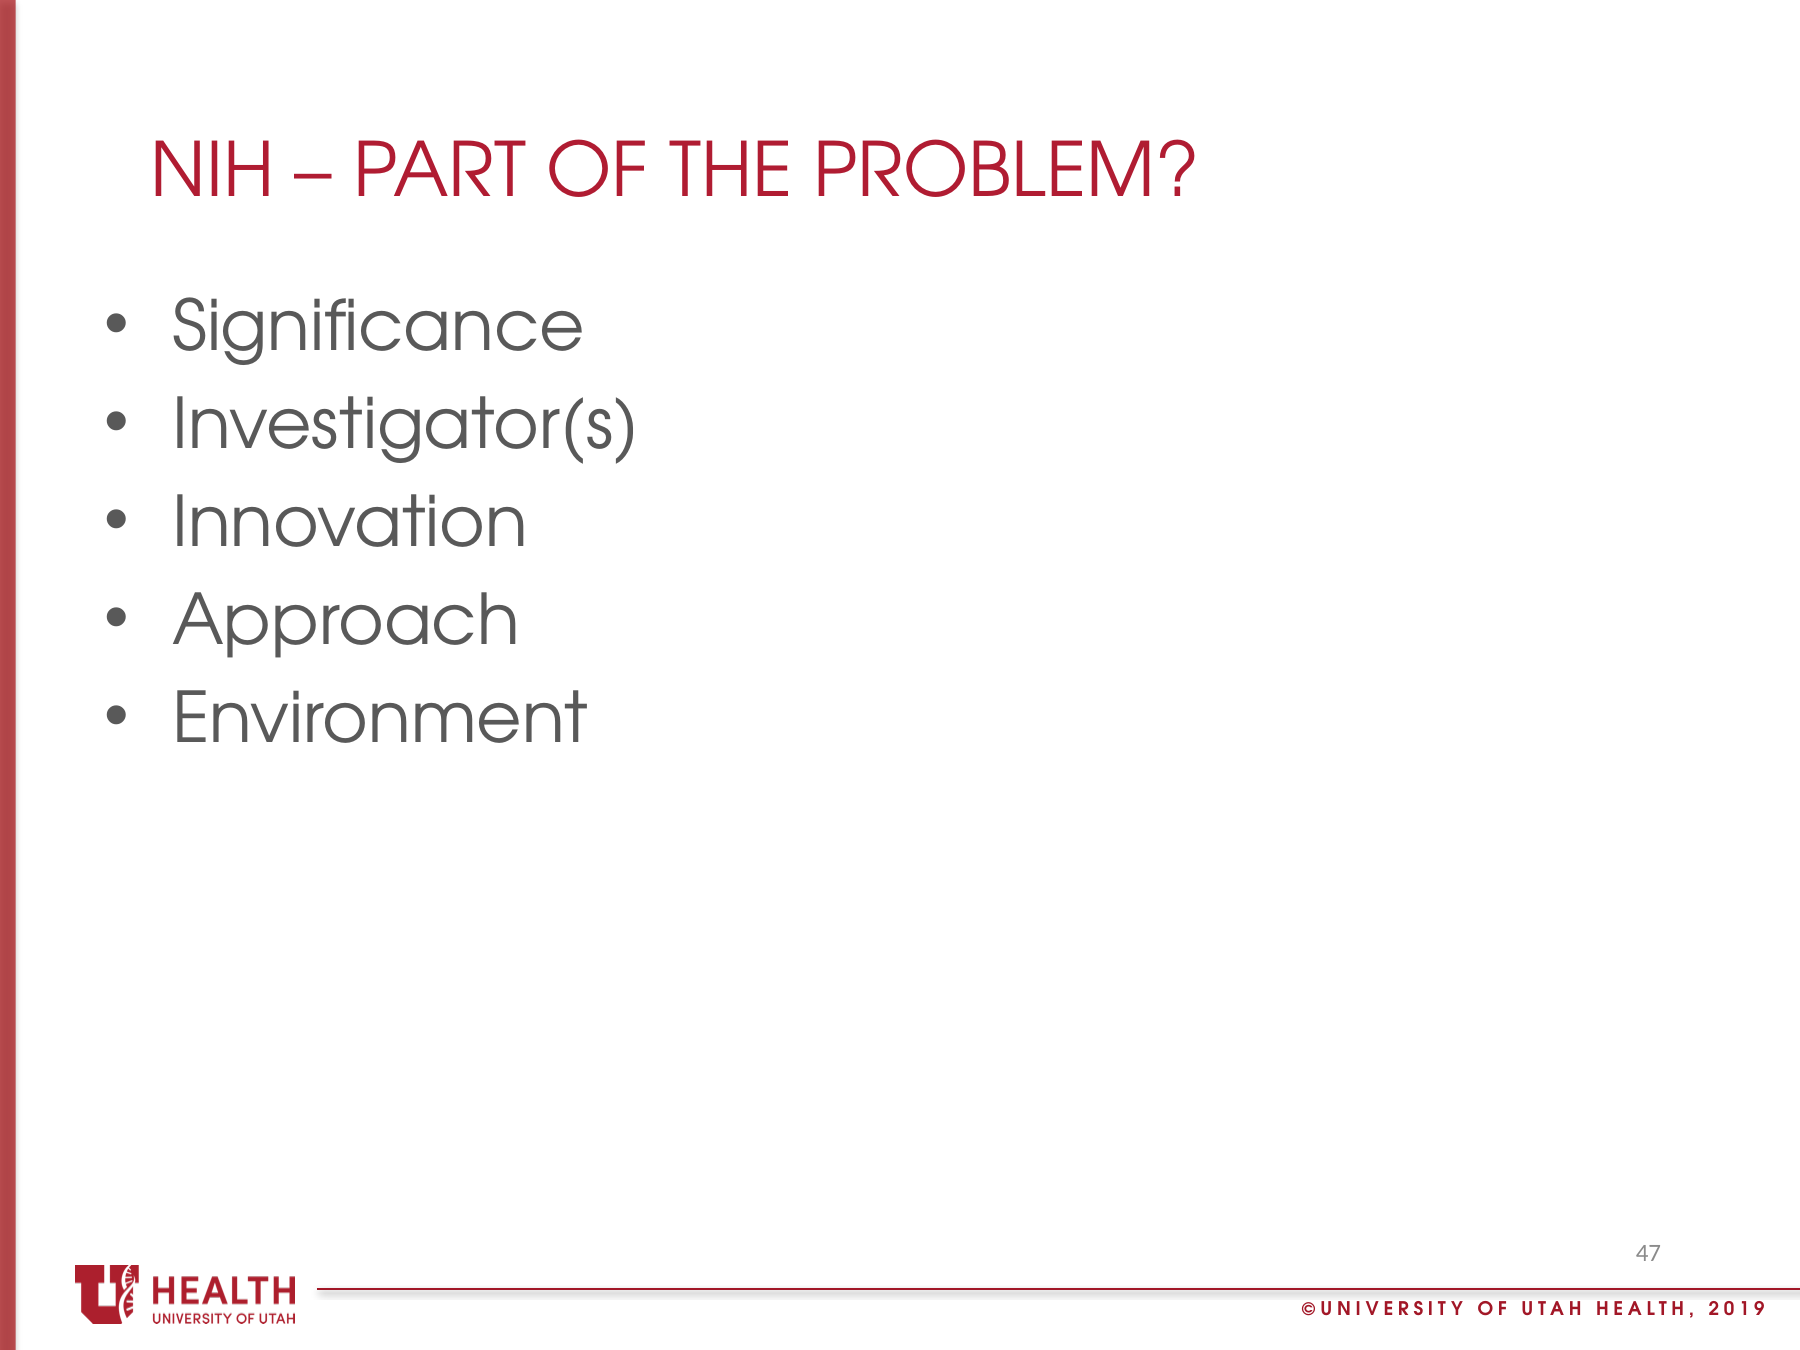

# NIH – Part of the Problem?
Significance
Investigator(s)
Innovation
Approach
Environment
47